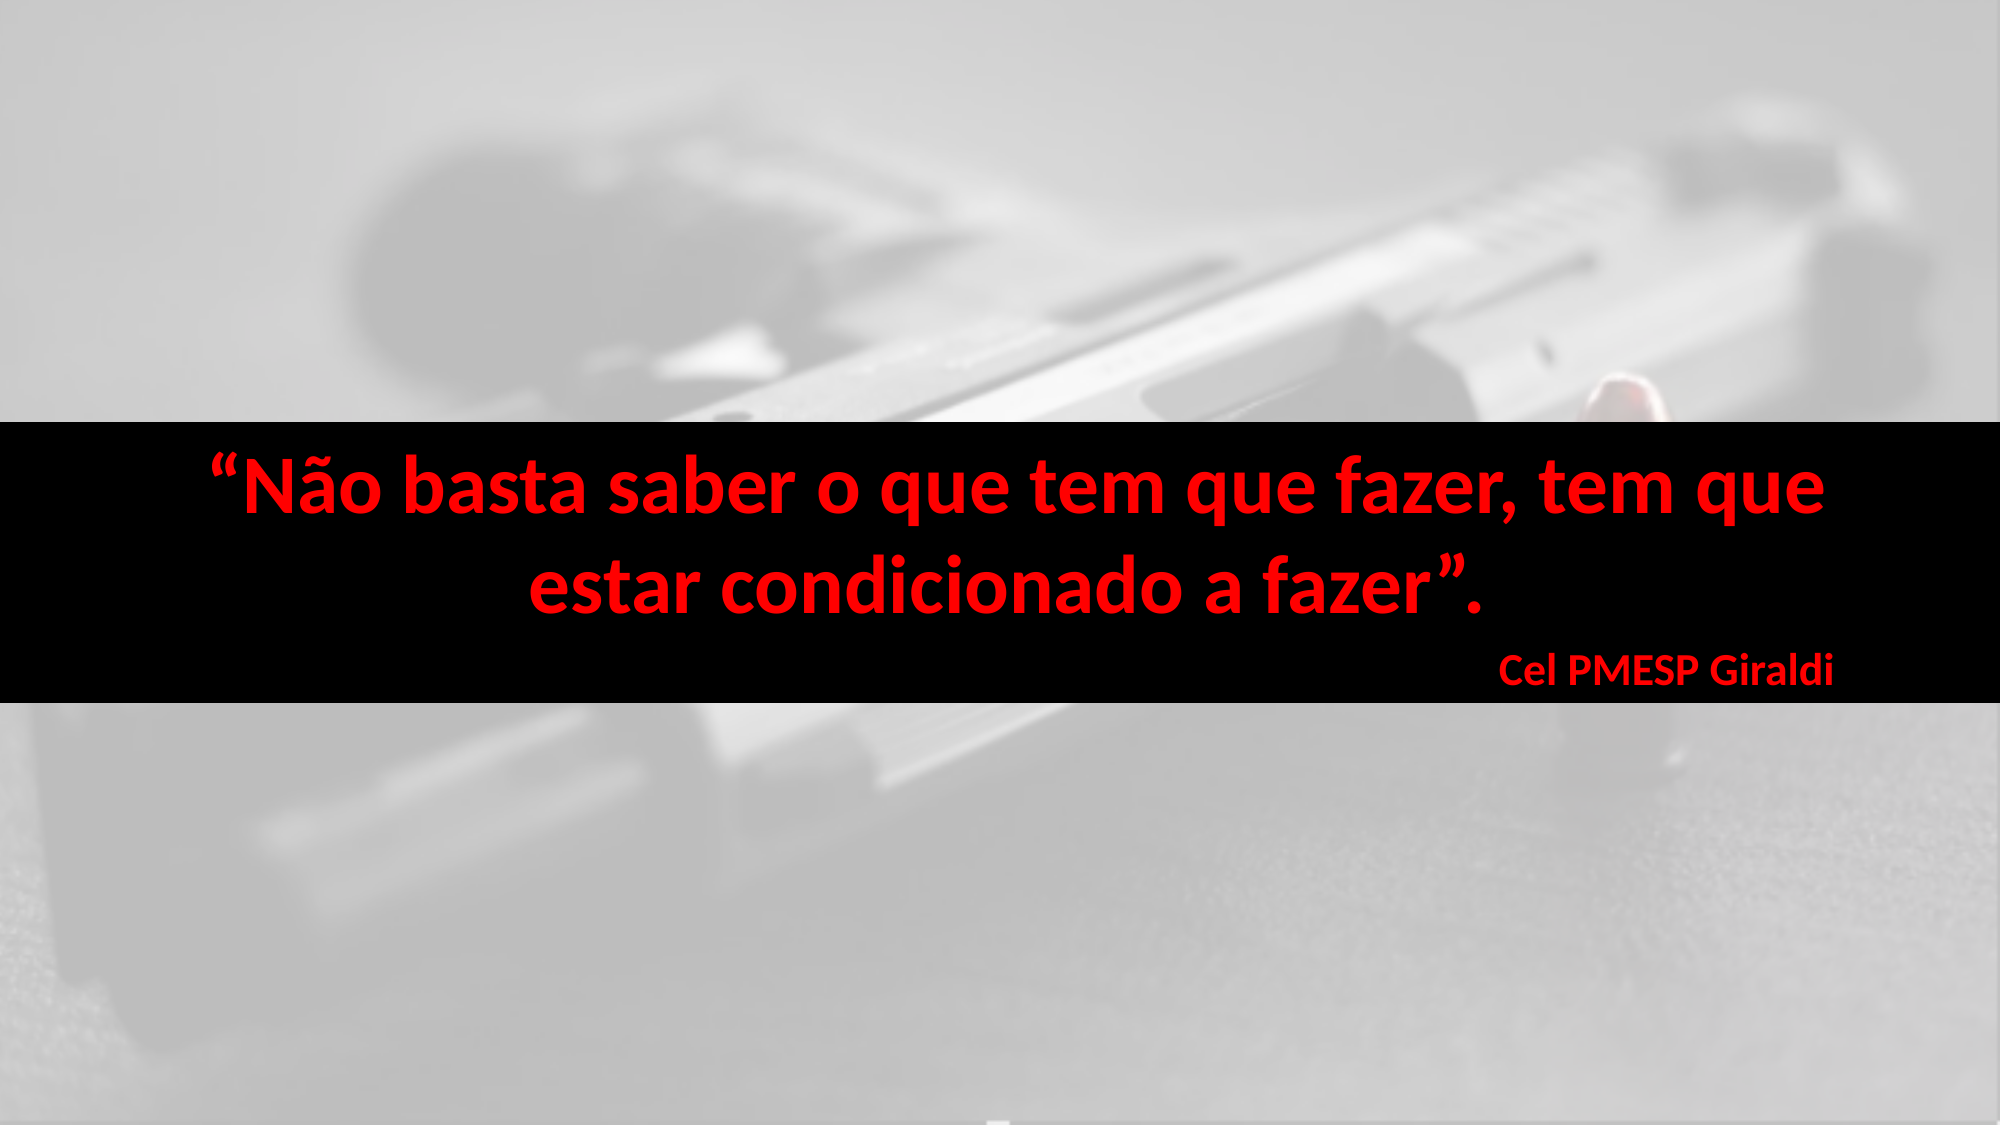

“Não basta saber o que tem que fazer, tem que estar condicionado a fazer”.
Cel PMESP Giraldi